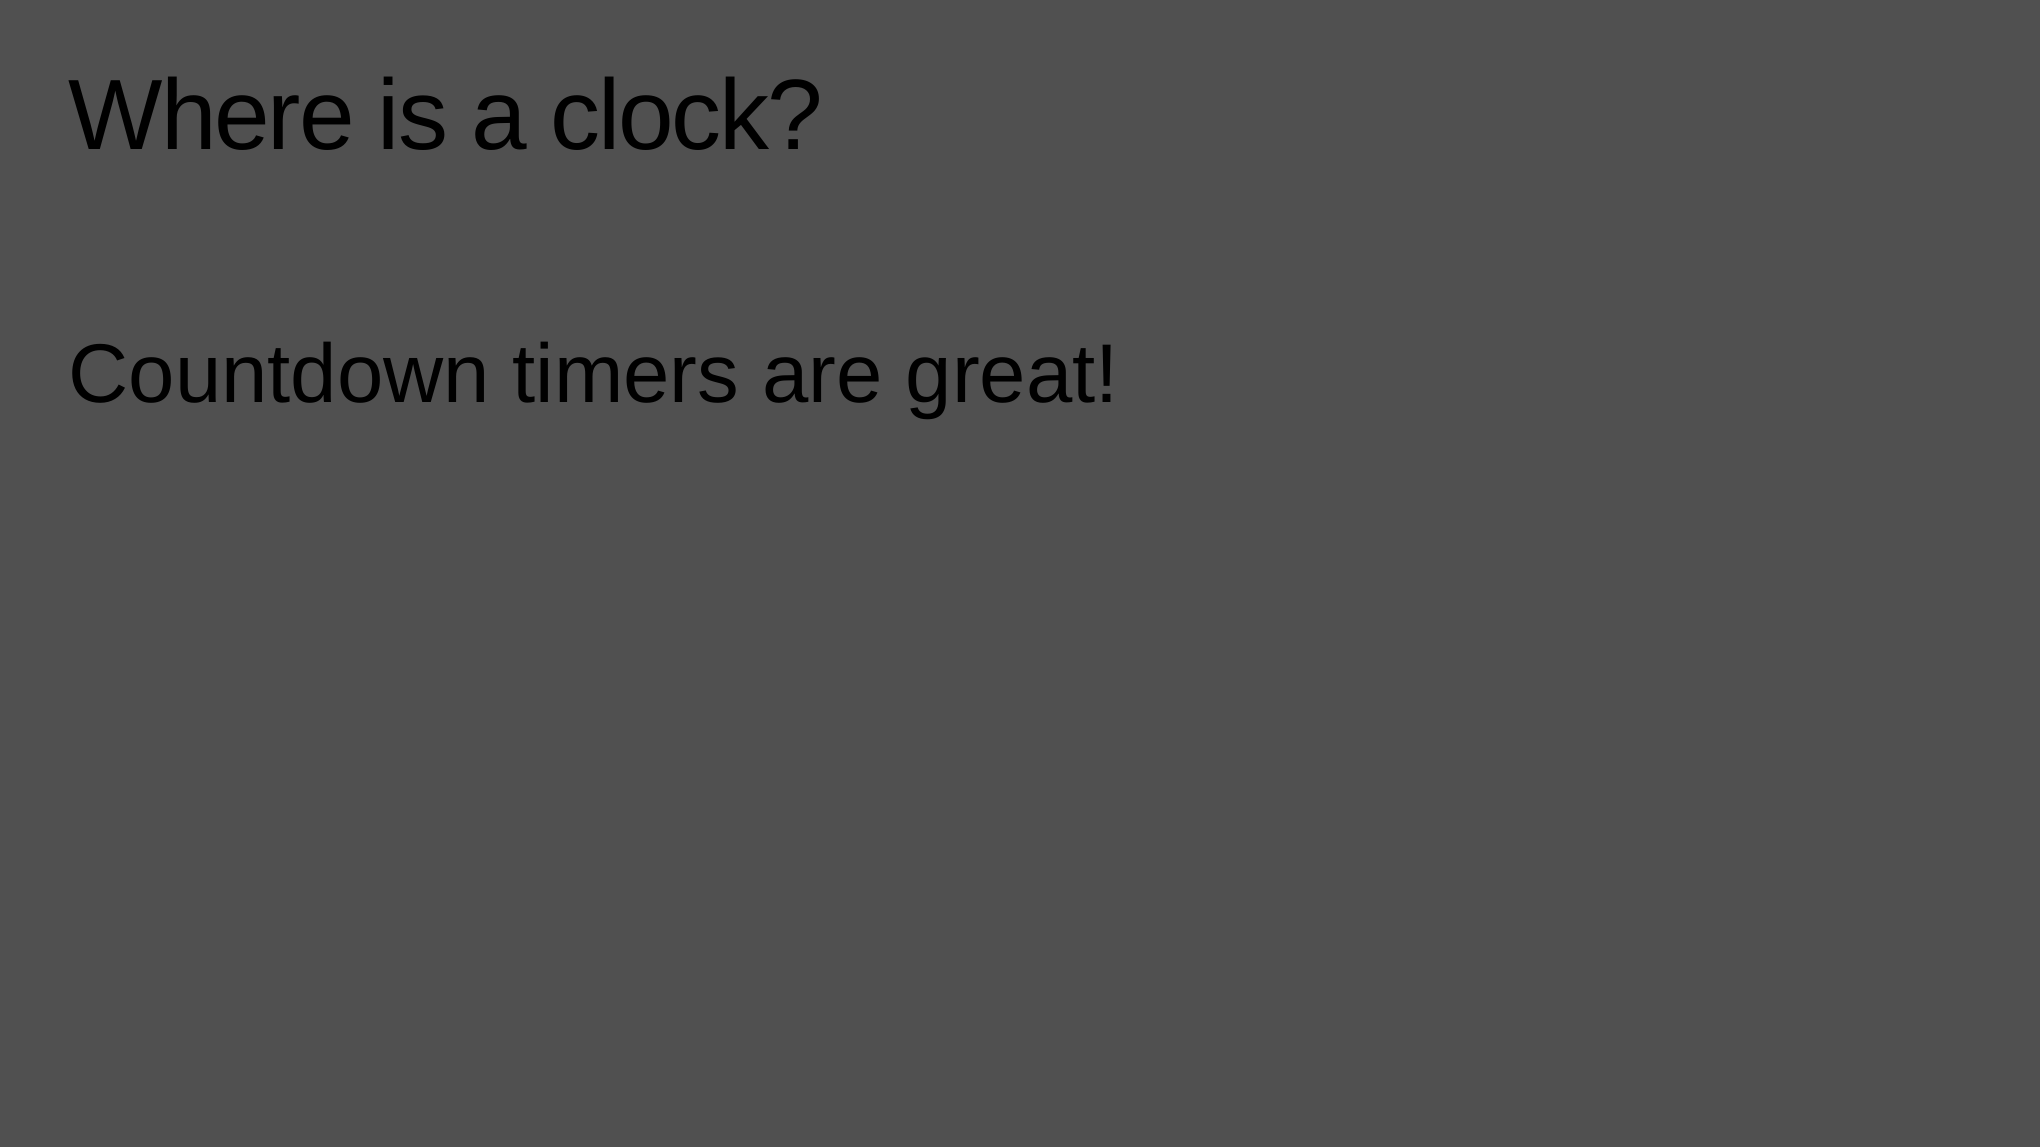

# Where is a clock?

Countdown timers are great!